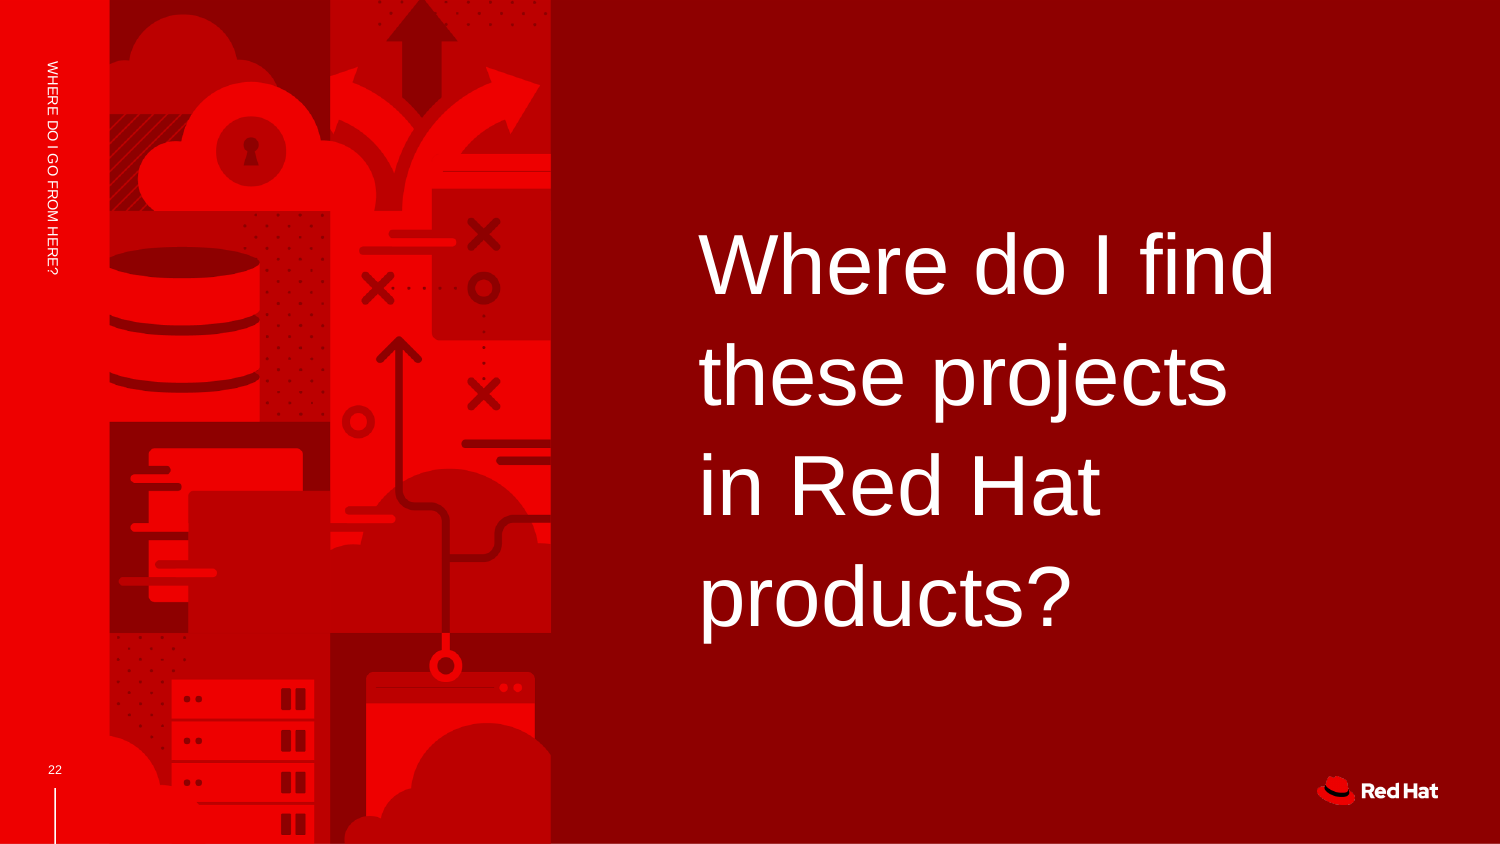

# Where do I find these projects in Red Hat products?
WHERE DO I GO FROM HERE?
22